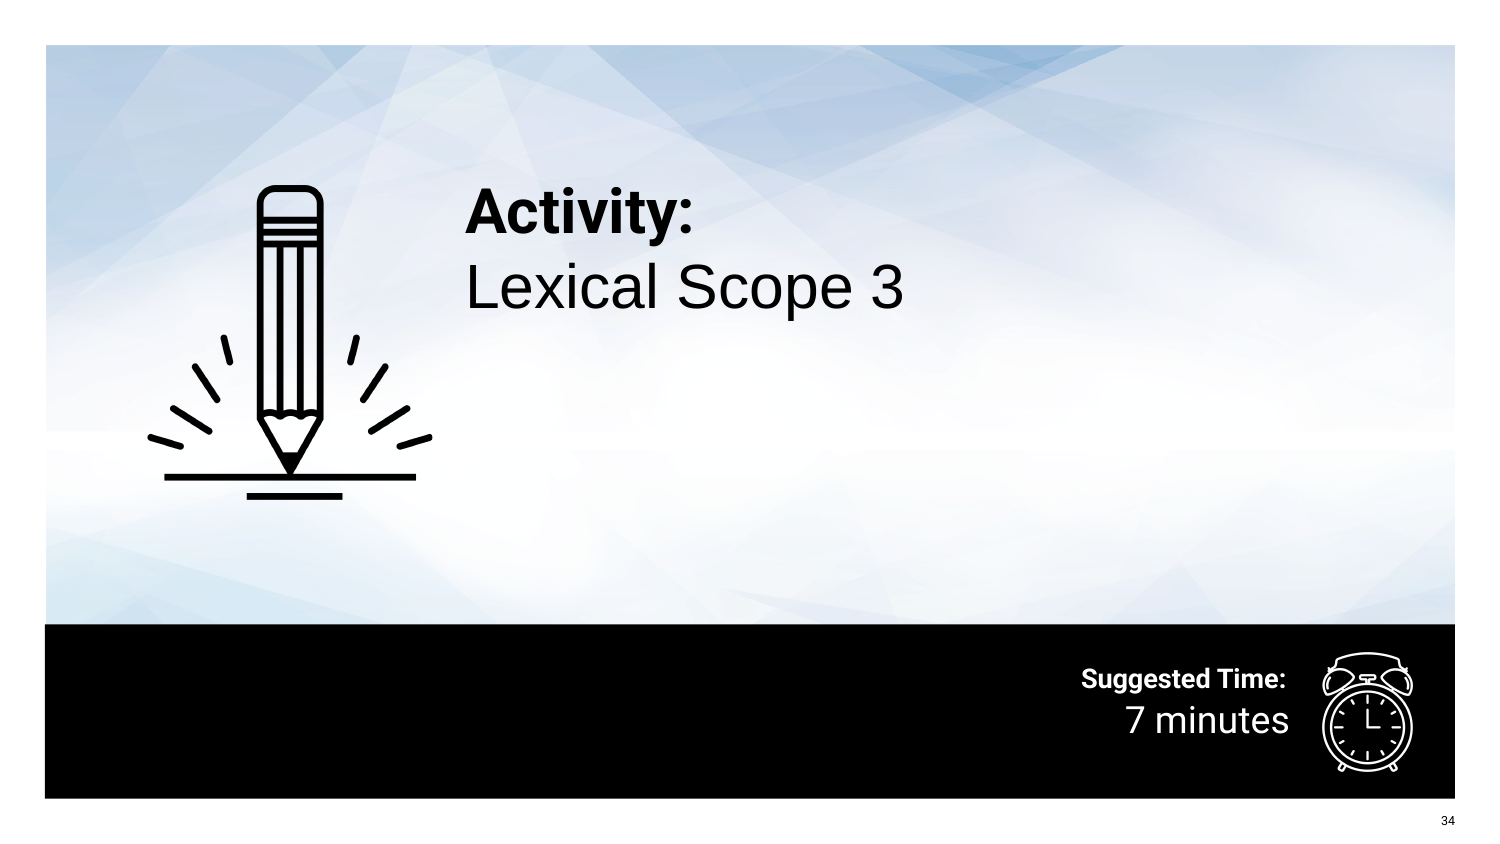

Activity:
Lexical Scope 3

# 7 minutes